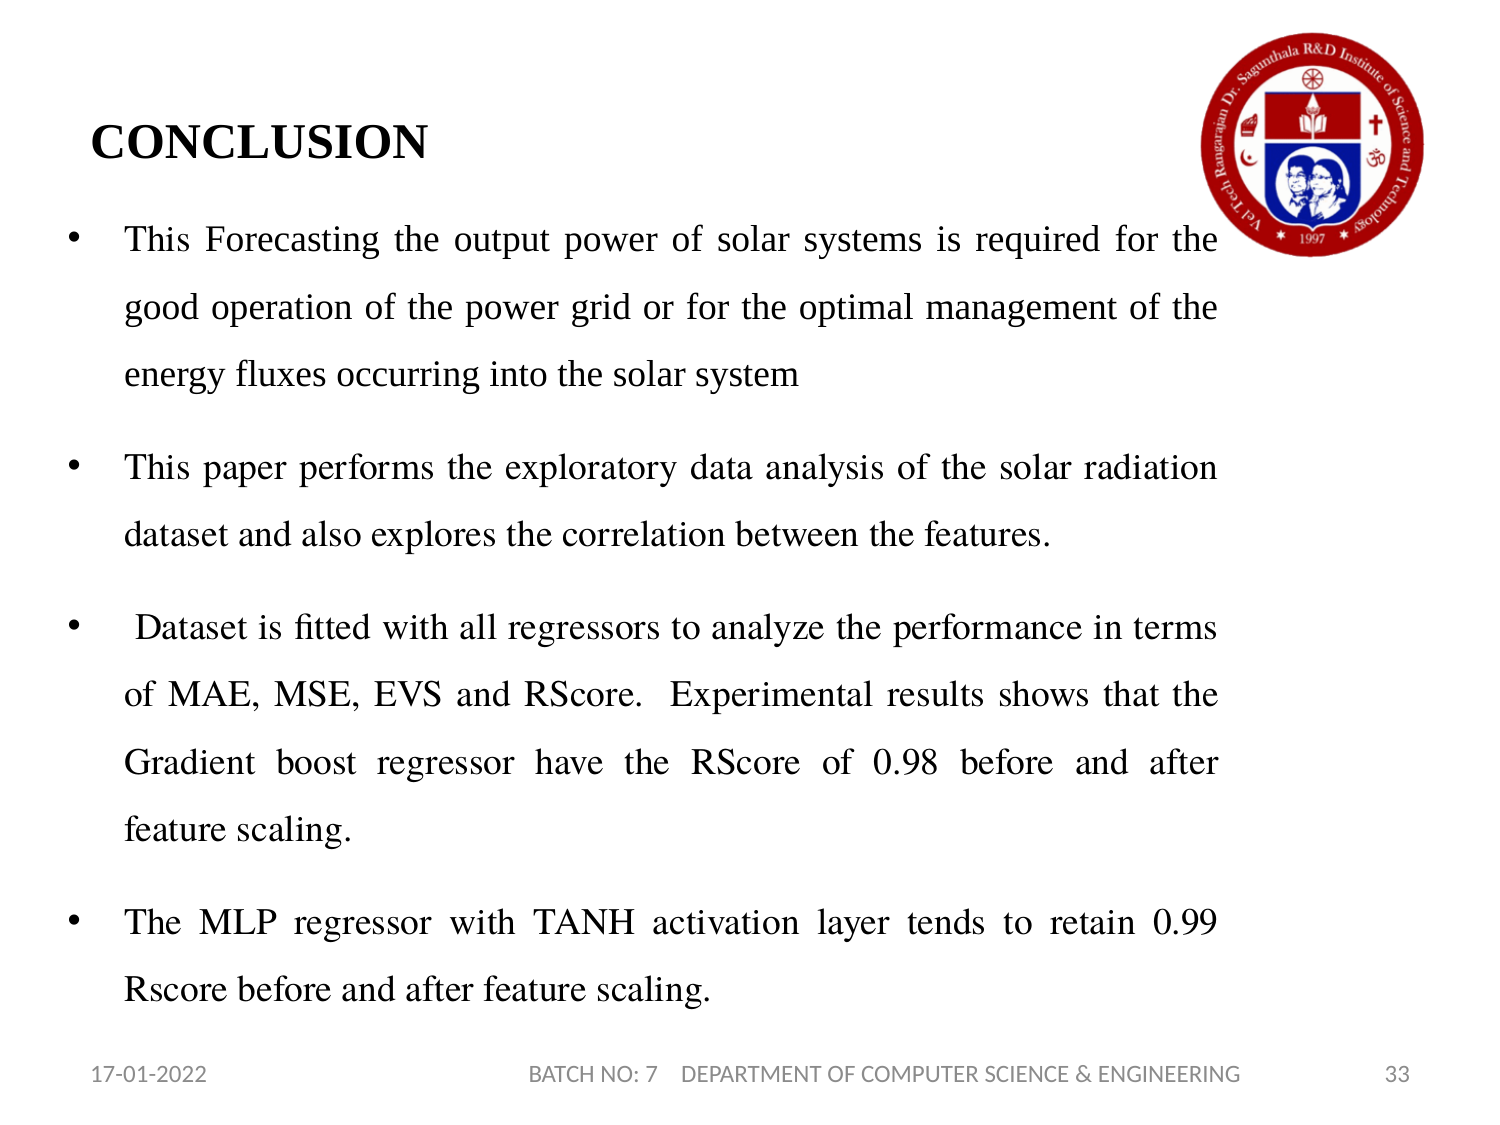

# CONCLUSION
This Forecasting the output power of solar systems is required for the good operation of the power grid or for the optimal management of the energy fluxes occurring into the solar system
This paper performs the exploratory data analysis of the solar radiation dataset and also explores the correlation between the features.
 Dataset is fitted with all regressors to analyze the performance in terms of MAE, MSE, EVS and RScore.  Experimental results shows that the Gradient boost regressor have the RScore of 0.98 before and after feature scaling.
The MLP regressor with TANH activation layer tends to retain 0.99 Rscore before and after feature scaling.

17-01-2022
BATCH NO: 7    DEPARTMENT OF COMPUTER SCIENCE & ENGINEERING
33